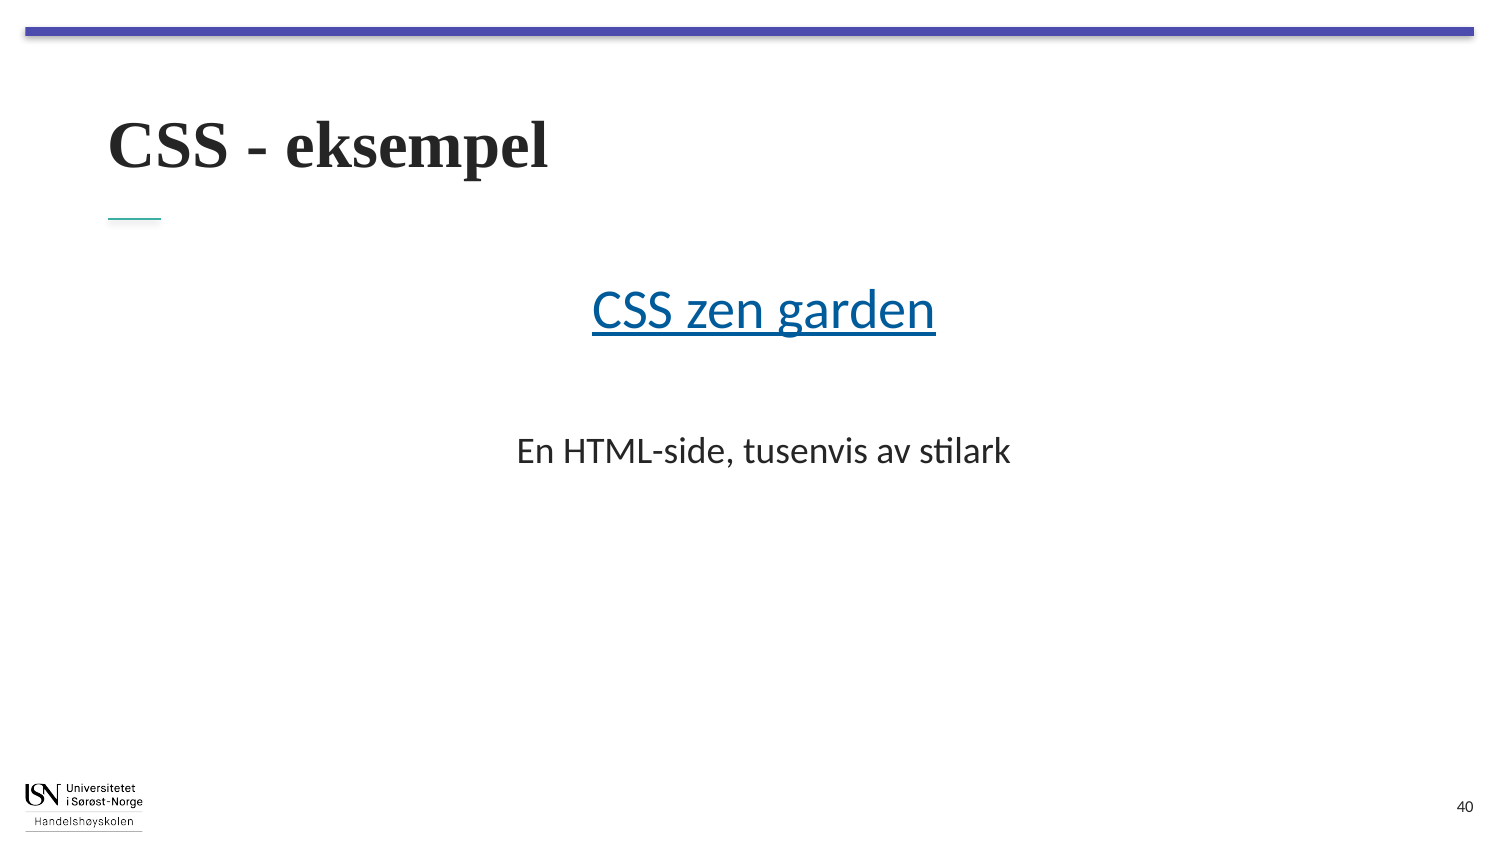

# CSS - eksempel

CSS zen garden

En HTML-side, tusenvis av stilark

40